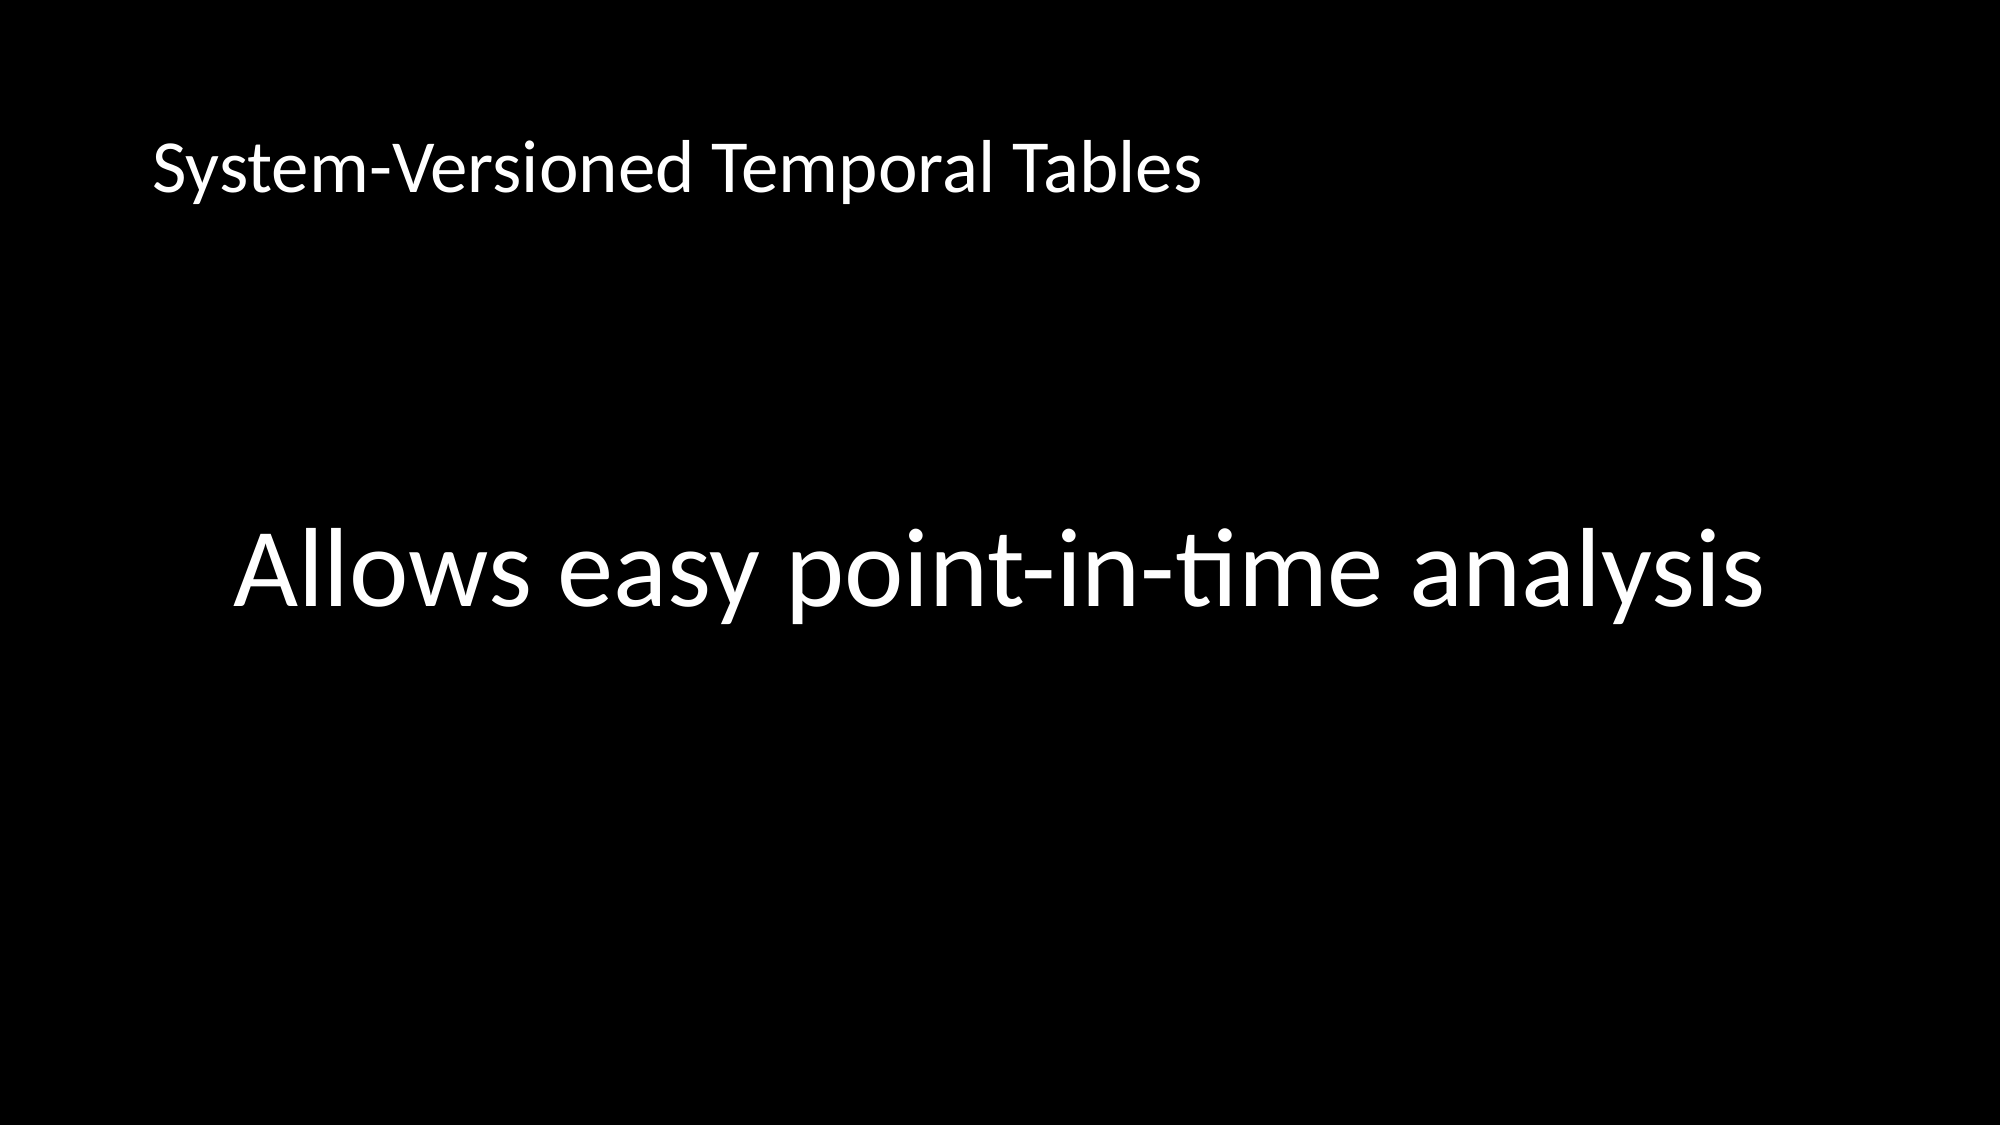

# System-Versioned Temporal Tables
Allows easy point-in-time analysis